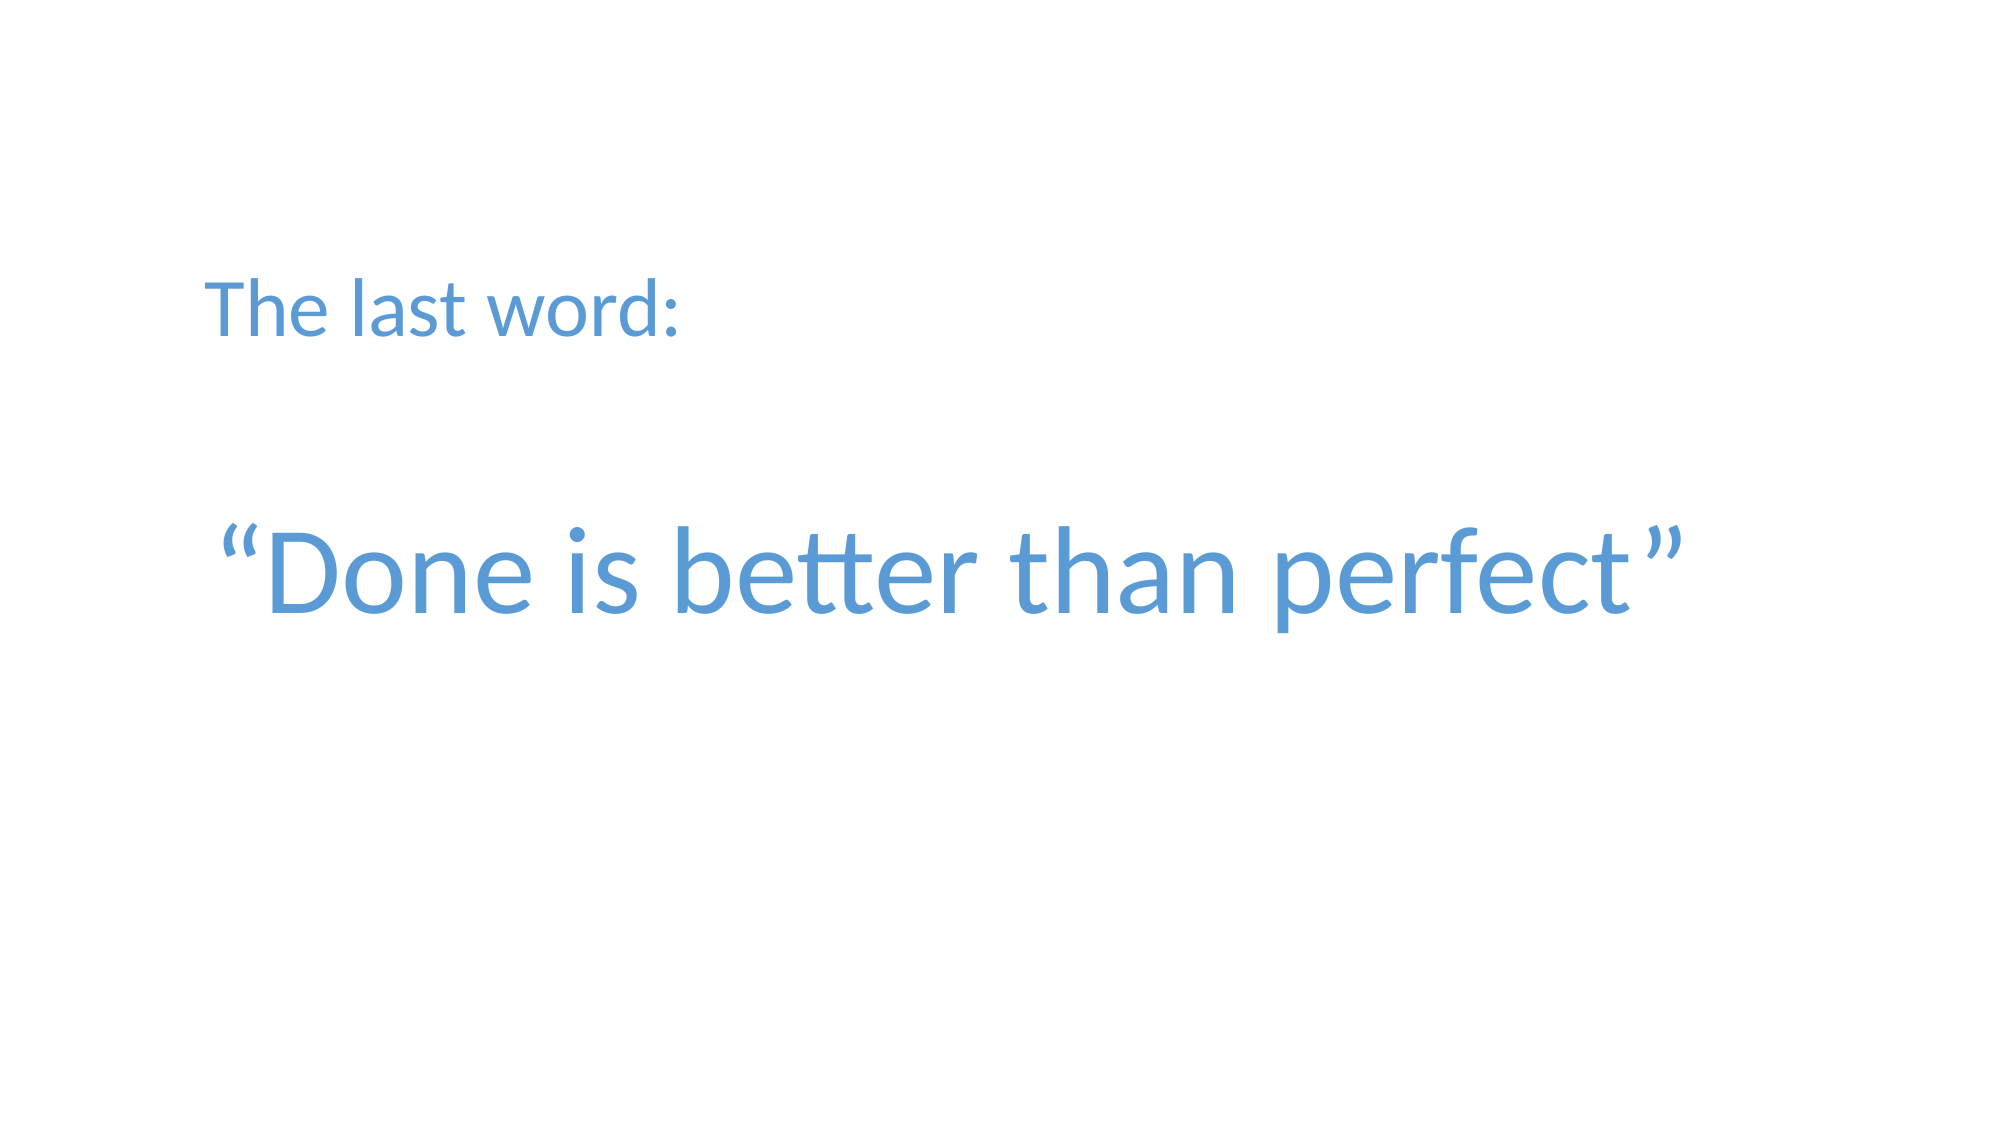

The last word:
“Done is better than perfect”